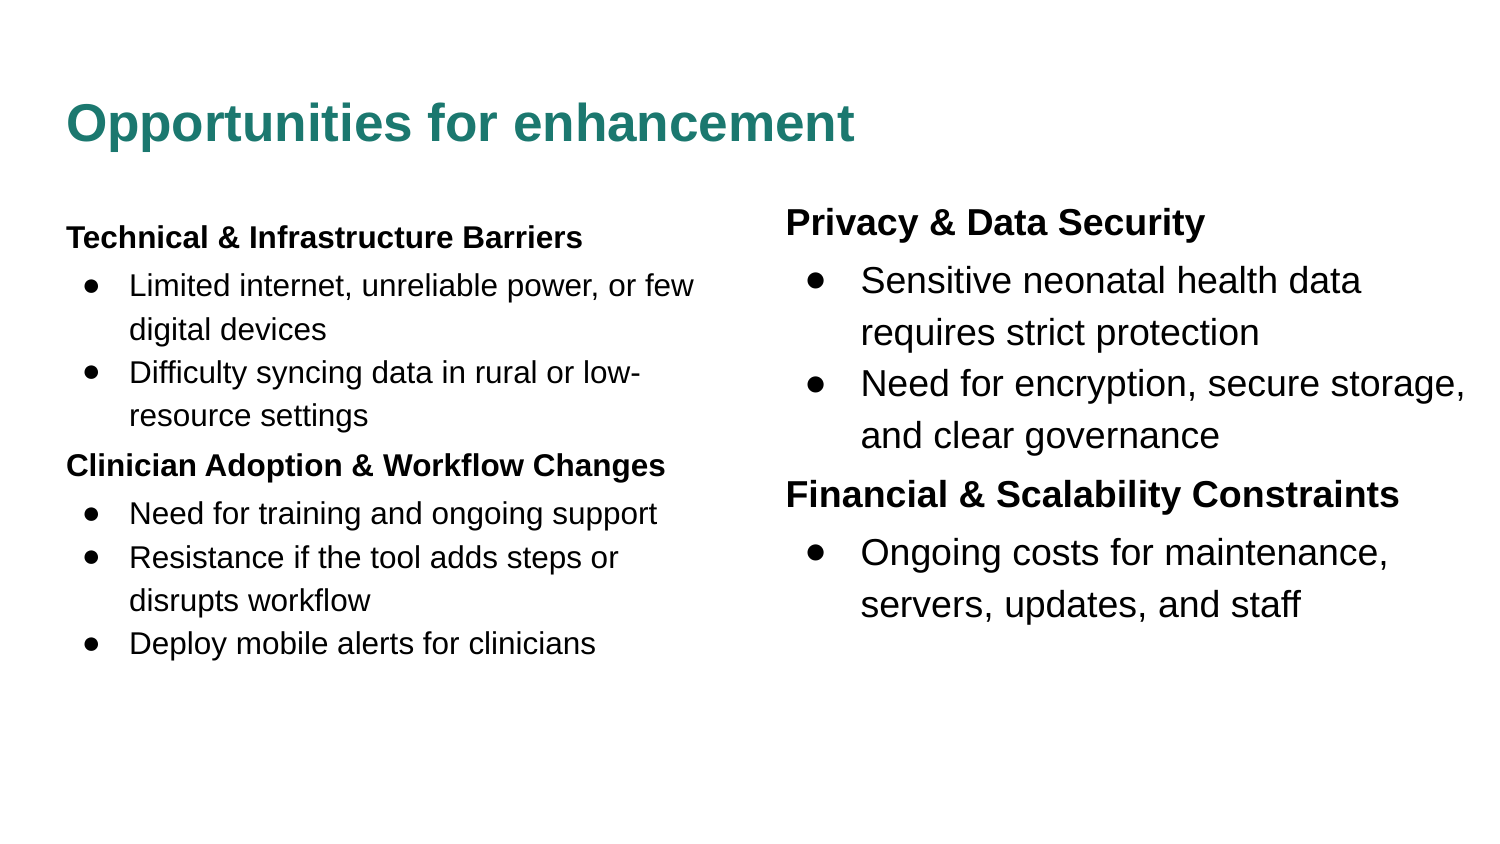

# Opportunities for enhancement

Privacy & Data Security
Sensitive neonatal health data requires strict protection
Need for encryption, secure storage, and clear governance
Financial & Scalability Constraints
Ongoing costs for maintenance, servers, updates, and staff

Technical & Infrastructure Barriers
Limited internet, unreliable power, or few digital devices
Difficulty syncing data in rural or low-resource settings
Clinician Adoption & Workflow Changes
Need for training and ongoing support
Resistance if the tool adds steps or disrupts workflow
Deploy mobile alerts for clinicians